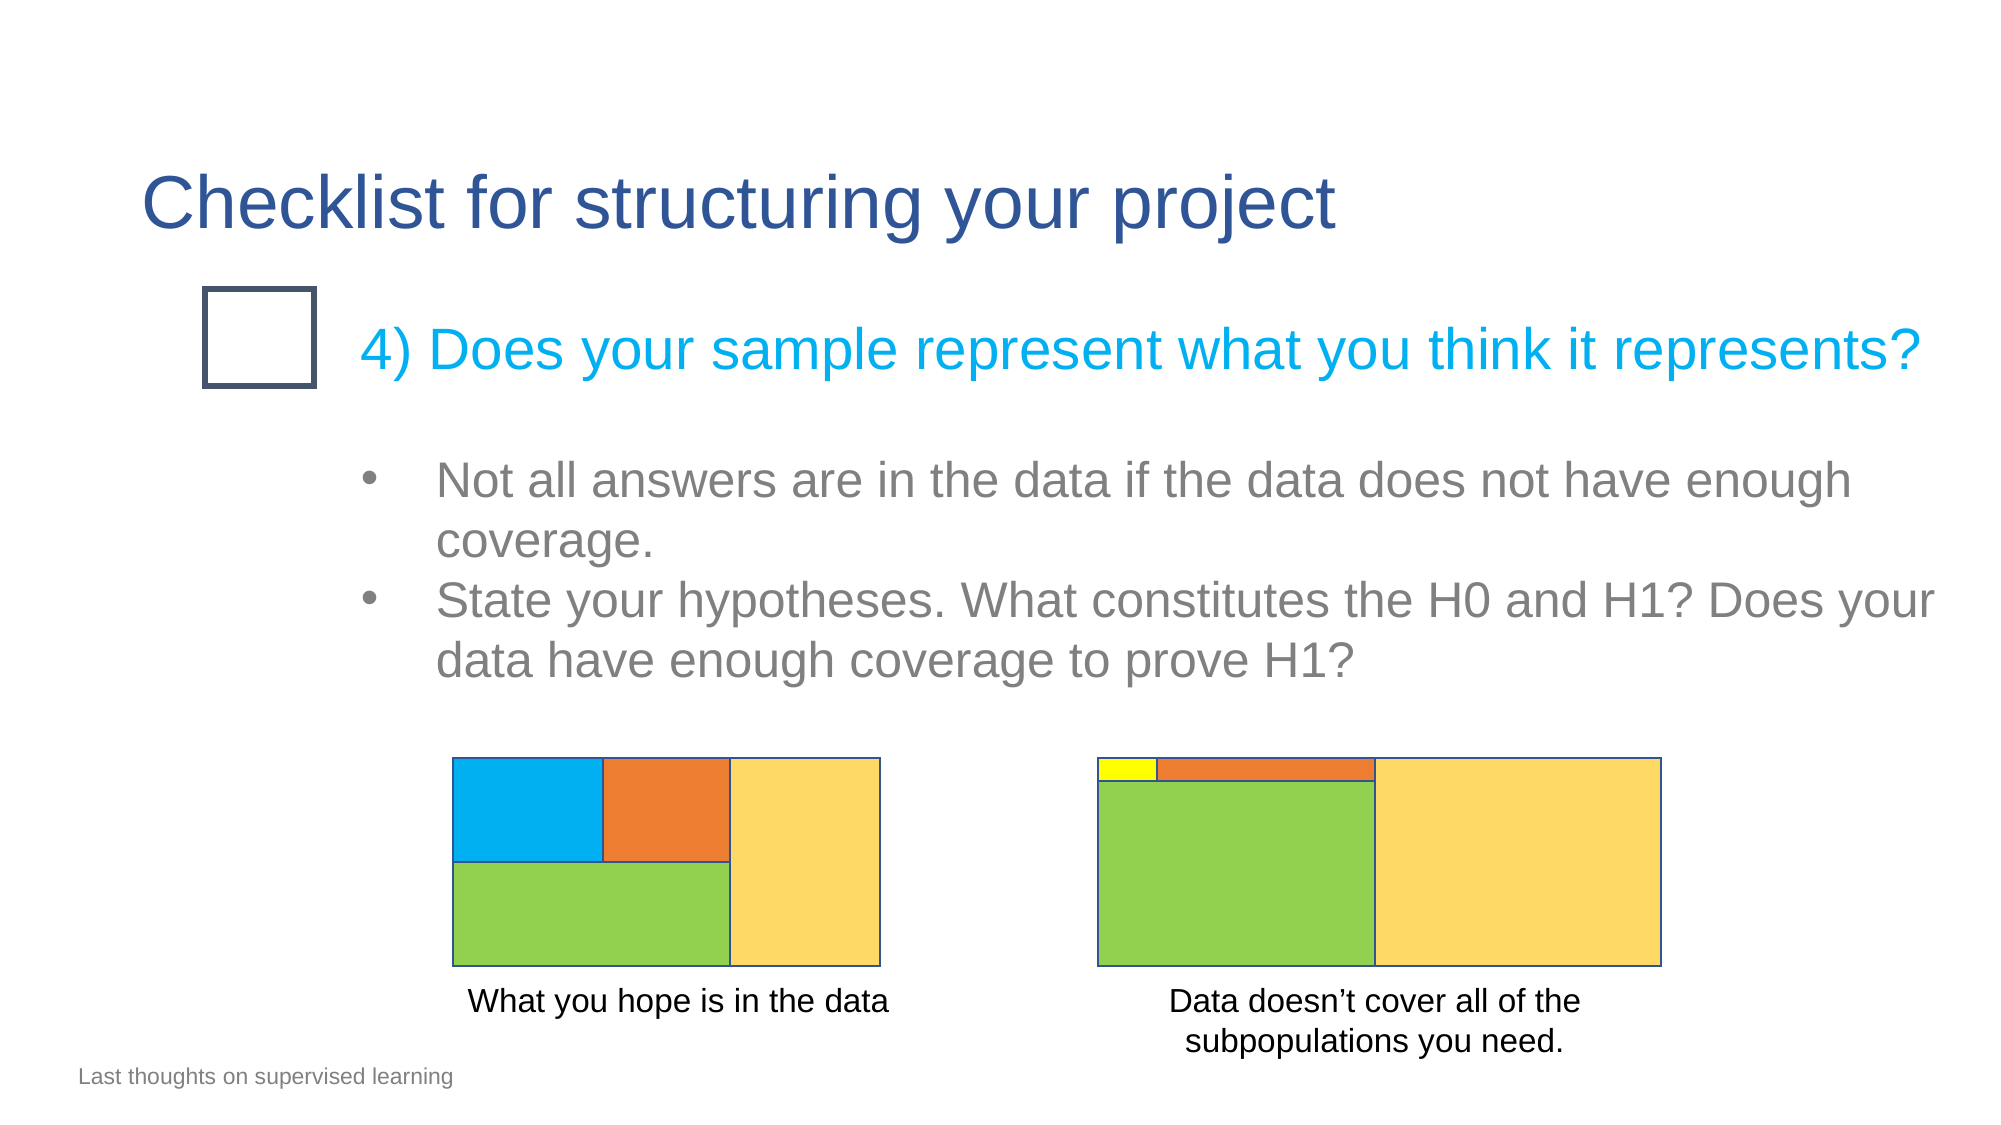

Checklist for structuring your project

4) Does your sample represent what you think it represents?

Not all answers are in the data if the data does not have enough coverage.
State your hypotheses. What constitutes the H0 and H1? Does your data have enough coverage to prove H1?

What you hope is in the data
Data doesn’t cover all of the subpopulations you need.
Last thoughts on supervised learning